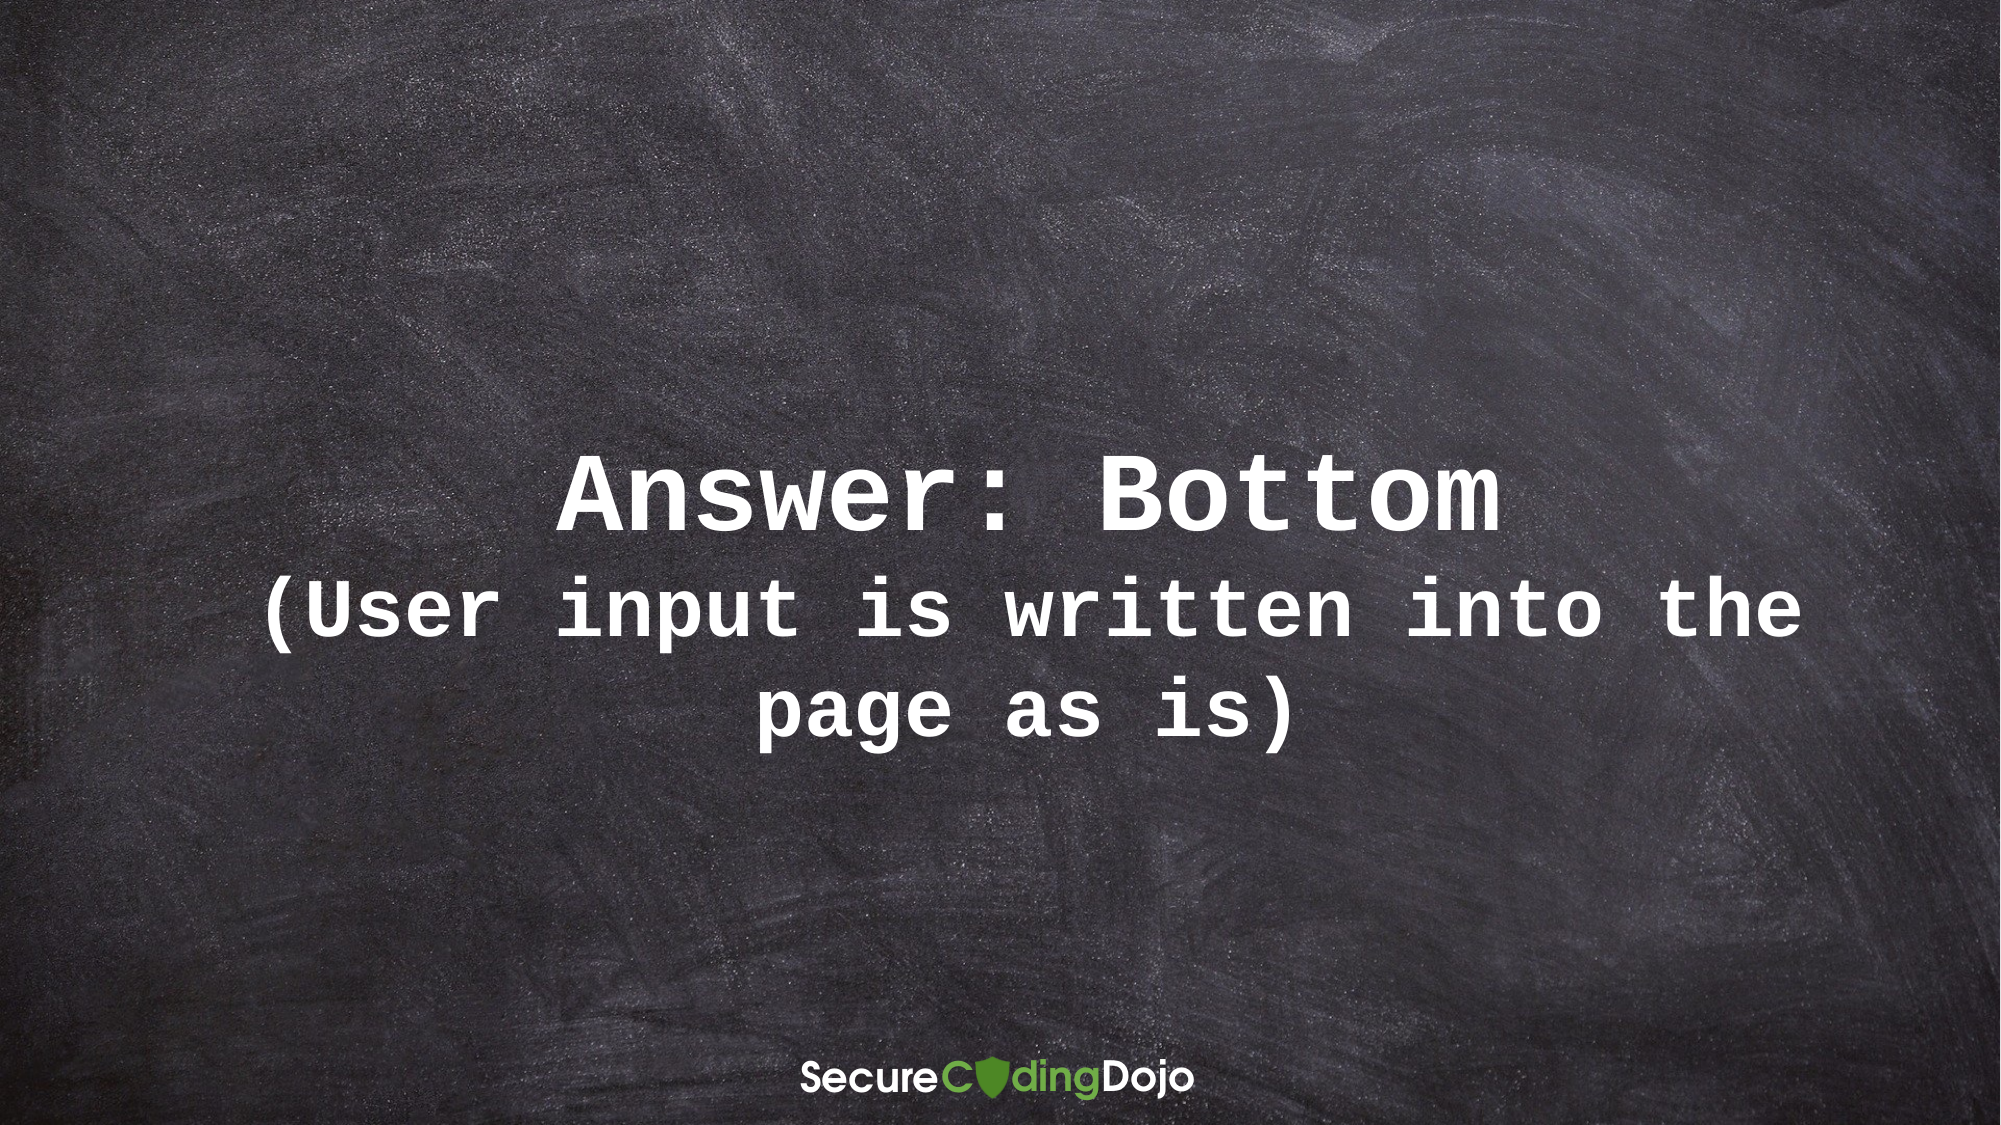

Answer: Bottom
(User input is written into the page as is)